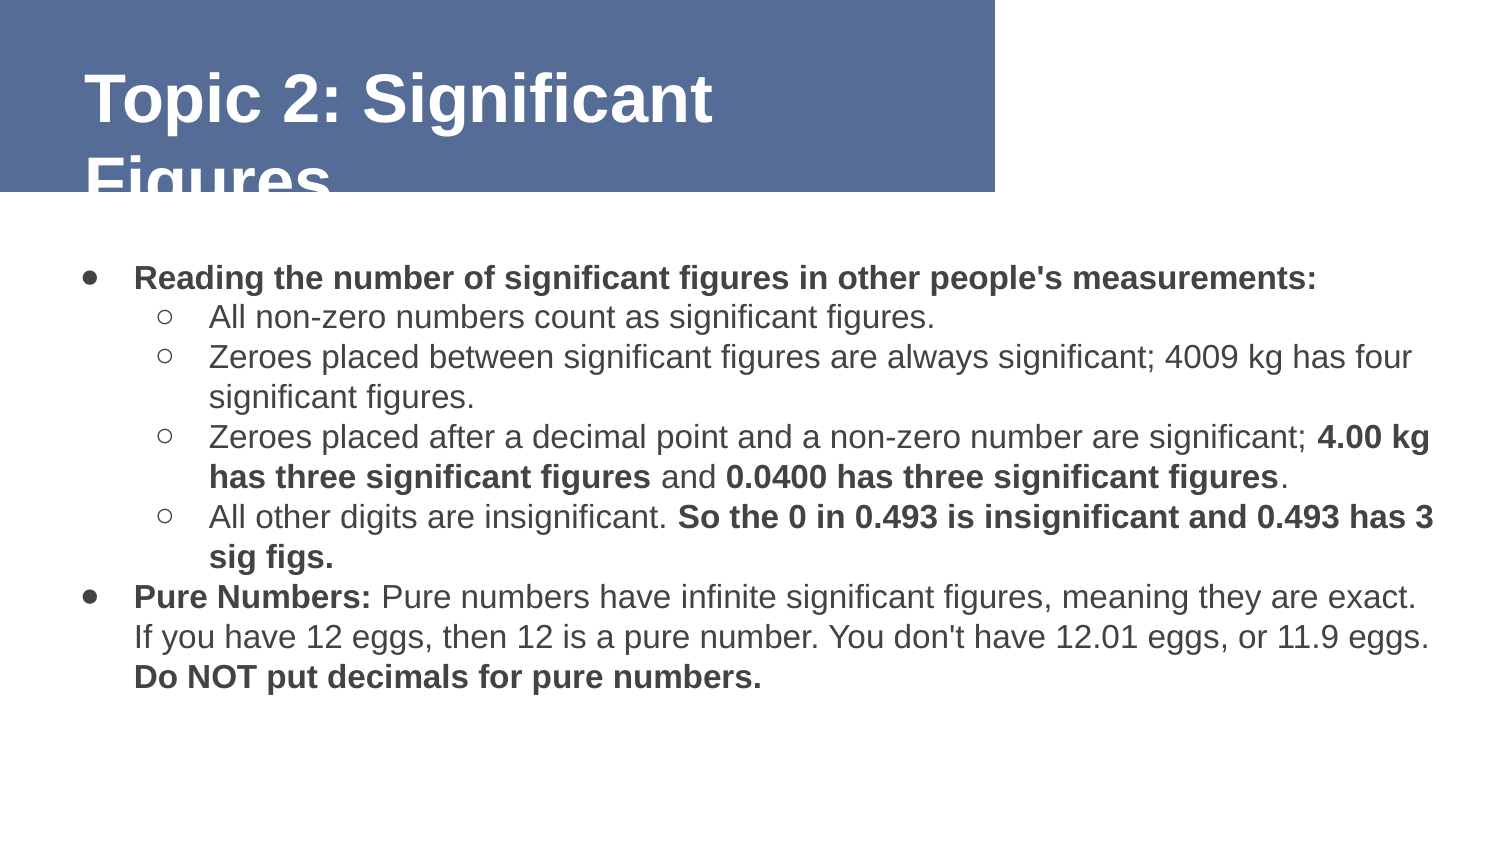

Topic 2: Significant Figures
https://scioly.org/wiki/index.php/Significant_Figures
Reading the number of significant figures in other people's measurements:
All non-zero numbers count as significant figures.
Zeroes placed between significant figures are always significant; 4009 kg has four significant figures.
Zeroes placed after a decimal point and a non-zero number are significant; 4.00 kg has three significant figures and 0.0400 has three significant figures.
All other digits are insignificant. So the 0 in 0.493 is insignificant and 0.493 has 3 sig figs.
Pure Numbers: Pure numbers have infinite significant figures, meaning they are exact. If you have 12 eggs, then 12 is a pure number. You don't have 12.01 eggs, or 11.9 eggs. Do NOT put decimals for pure numbers.